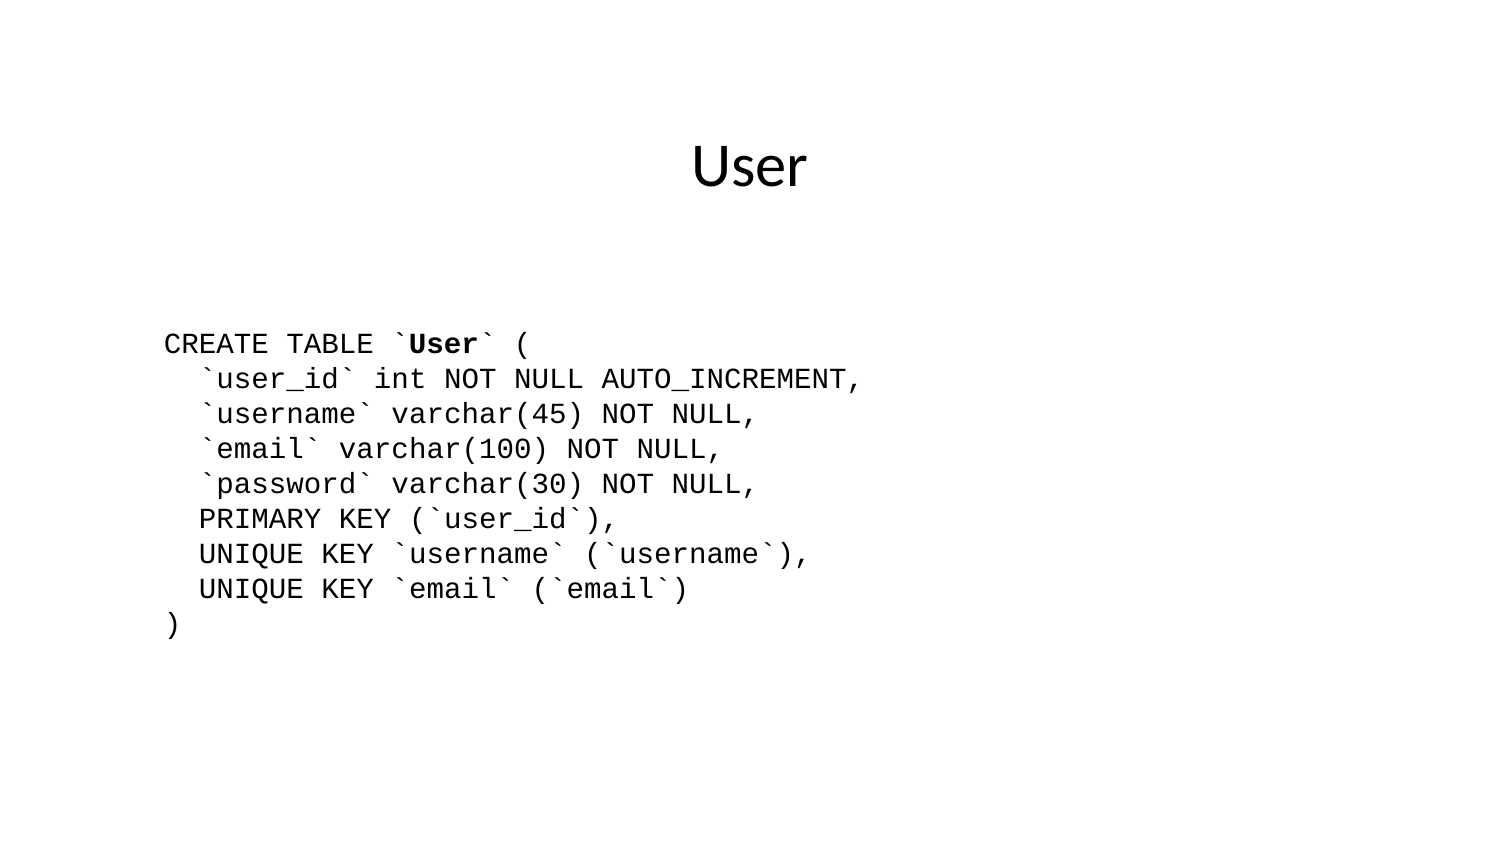

# User
CREATE TABLE `User` (
  `user_id` int NOT NULL AUTO_INCREMENT,
  `username` varchar(45) NOT NULL,
  `email` varchar(100) NOT NULL,
  `password` varchar(30) NOT NULL,
  PRIMARY KEY (`user_id`),
  UNIQUE KEY `username` (`username`),
  UNIQUE KEY `email` (`email`)
)